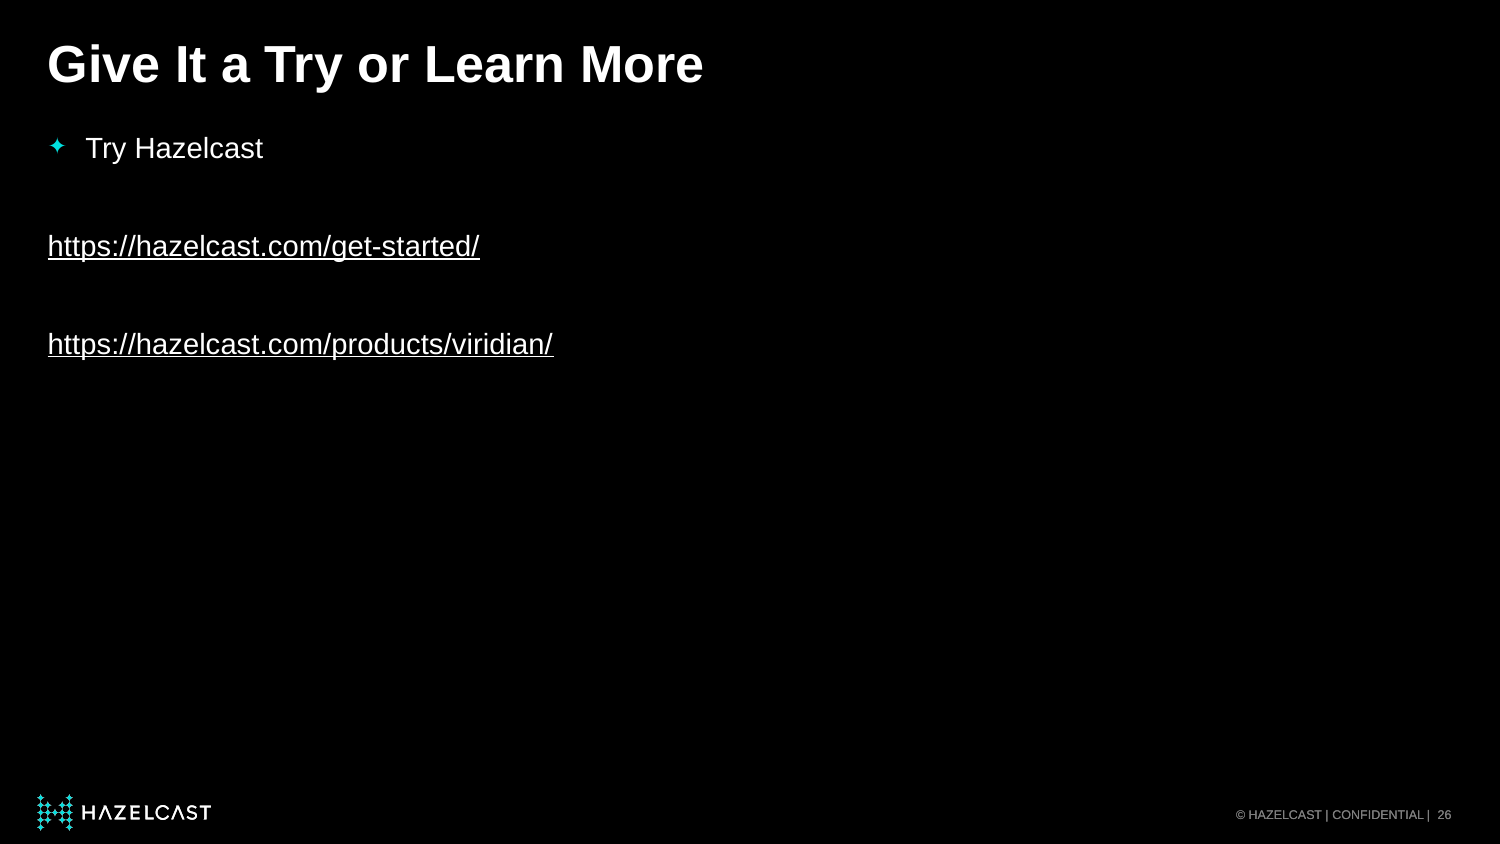

# Give It a Try or Learn More
Try Hazelcast

https://hazelcast.com/get-started/

https://hazelcast.com/products/viridian/